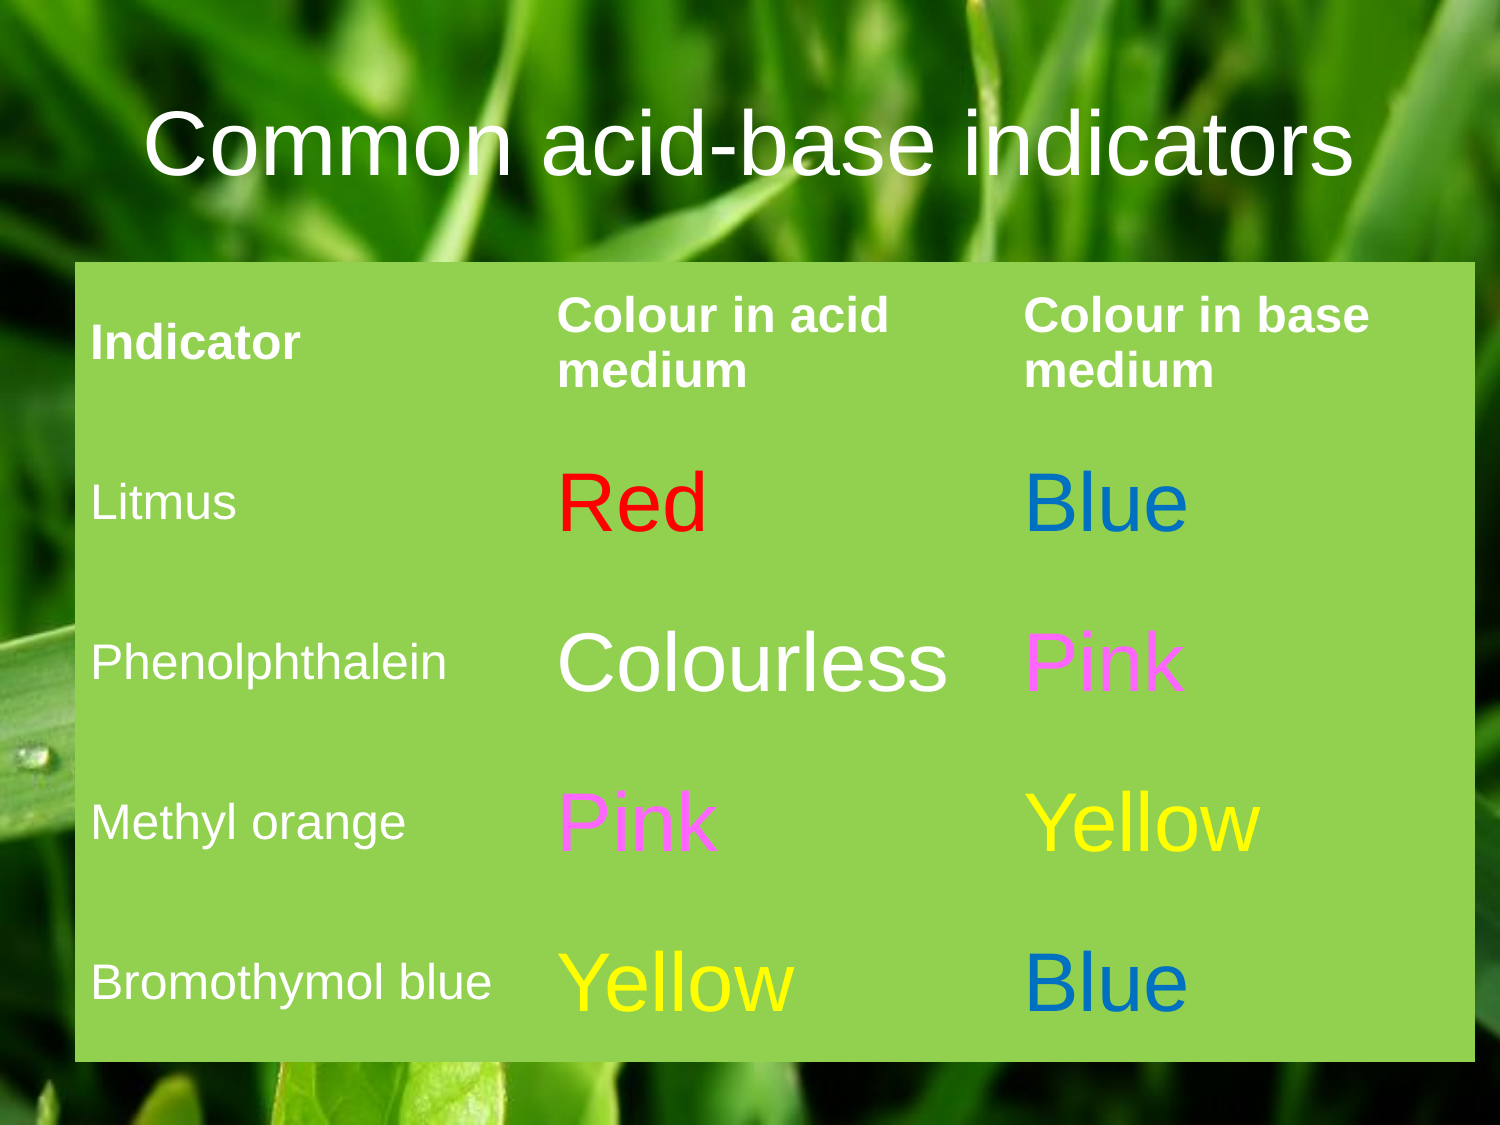

# Common acid-base indicators
| Indicator | Colour in acid medium | Colour in base medium |
| --- | --- | --- |
| Litmus | Red | Blue |
| Phenolphthalein | Colourless | Pink |
| Methyl orange | Pink | Yellow |
| Bromothymol blue | Yellow | Blue |